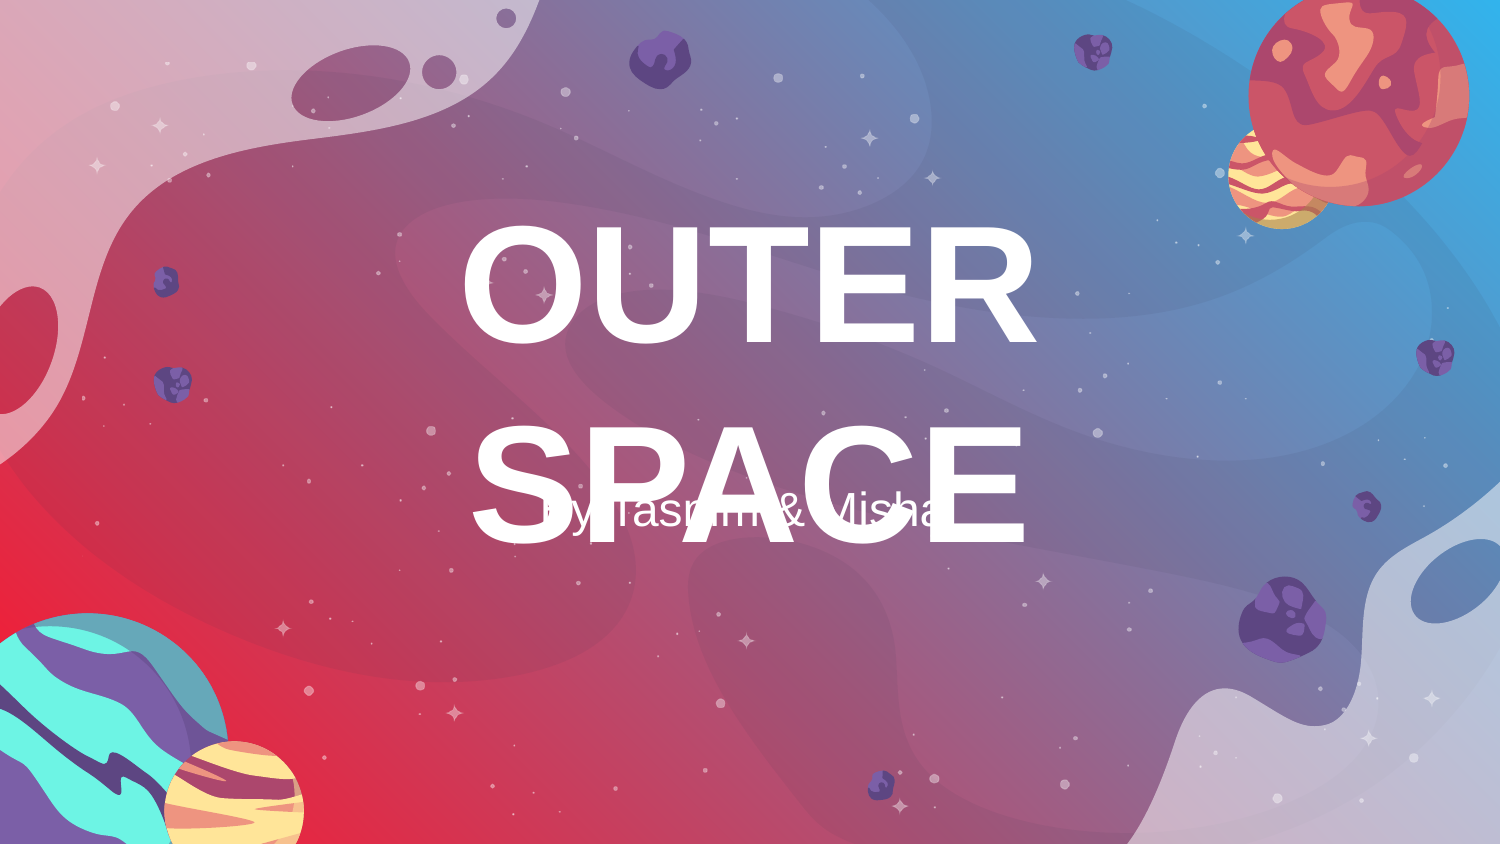

# OUTER SPACE
By Tasnim & Misha